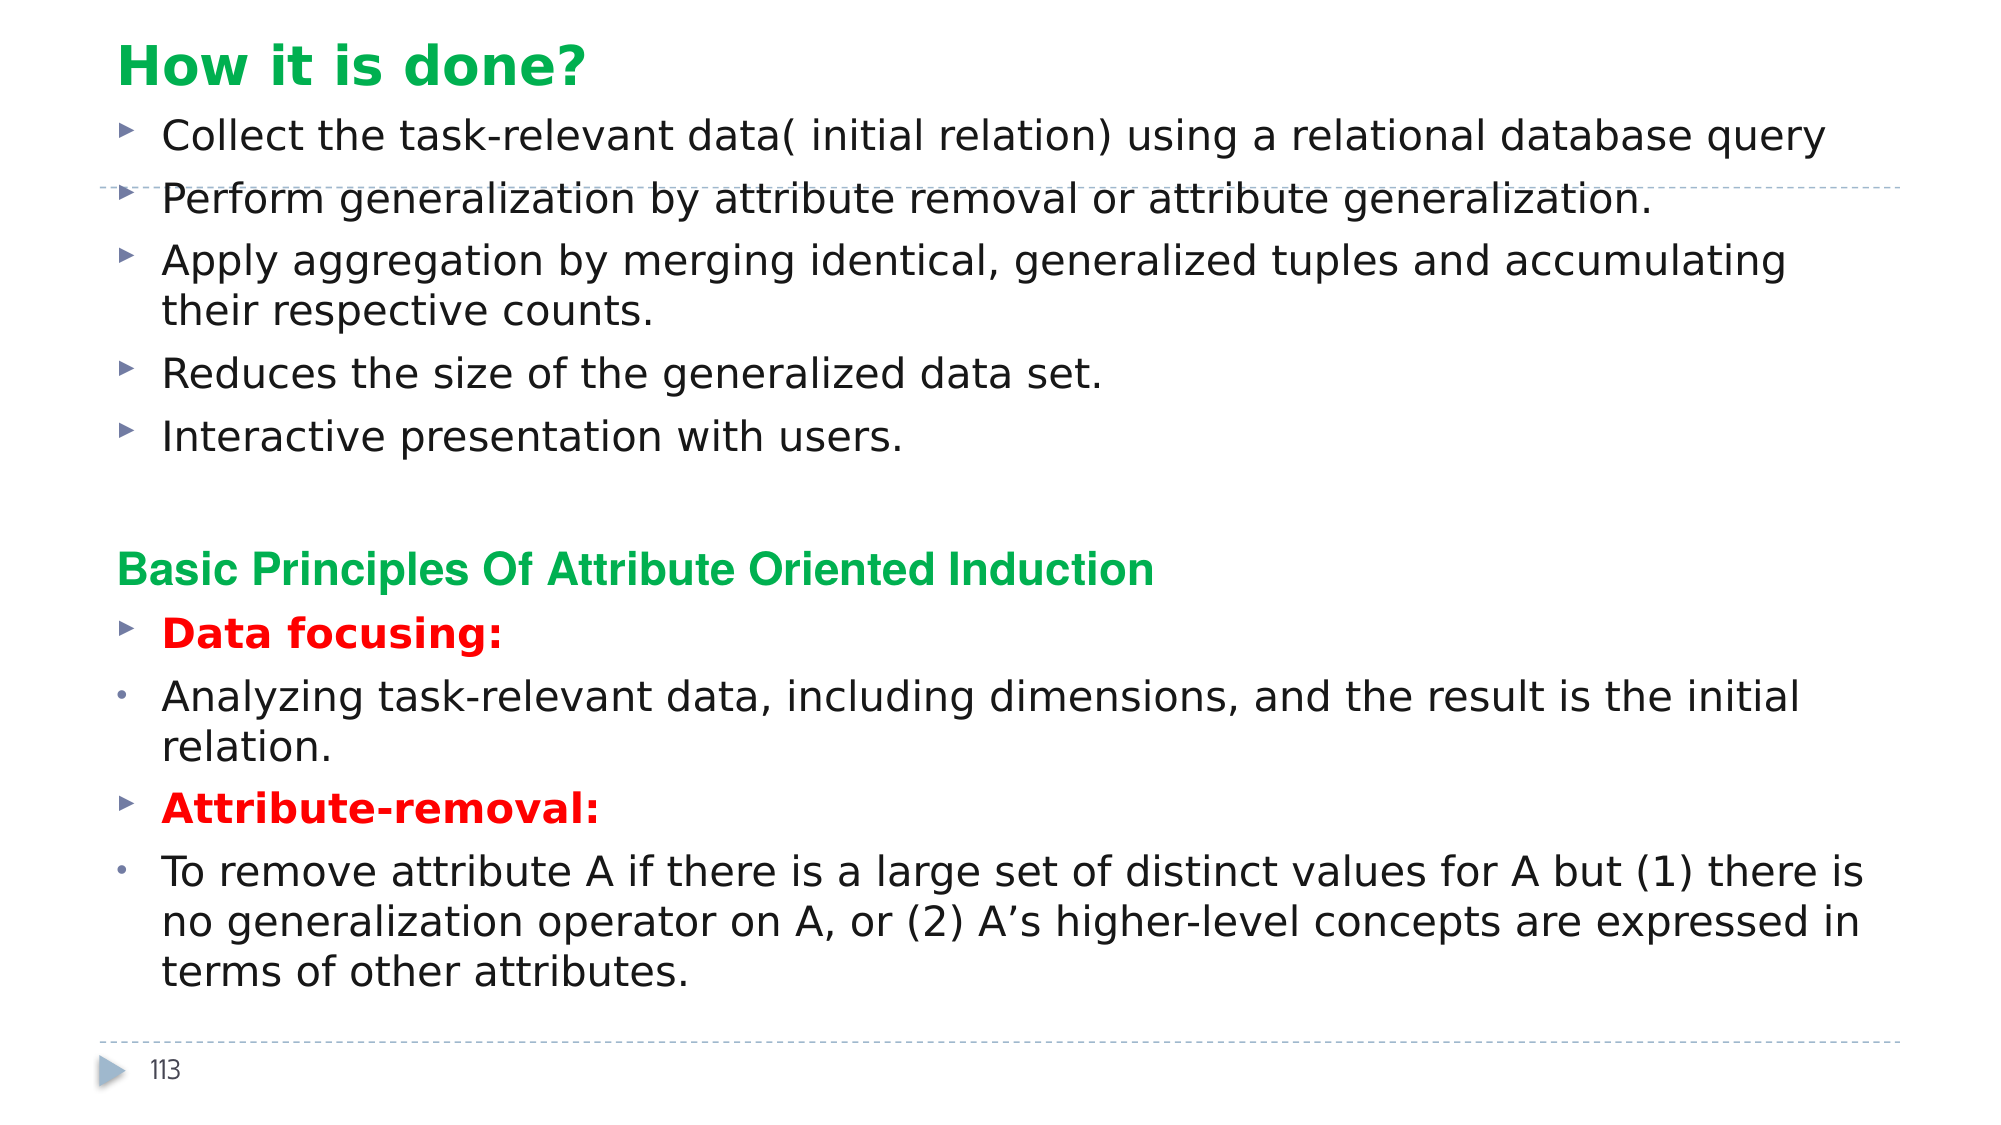

How it is done?
Collect the task-relevant data( initial relation) using a relational database query
Perform generalization by attribute removal or attribute generalization.
Apply aggregation by merging identical, generalized tuples and accumulating their respective counts.
Reduces the size of the generalized data set.
Interactive presentation with users.

Basic Principles Of Attribute Oriented Induction
Data focusing:
Analyzing task-relevant data, including dimensions, and the result is the initial relation.
Attribute-removal:
To remove attribute A if there is a large set of distinct values for A but (1) there is no generalization operator on A, or (2) A’s higher-level concepts are expressed in terms of other attributes.

113